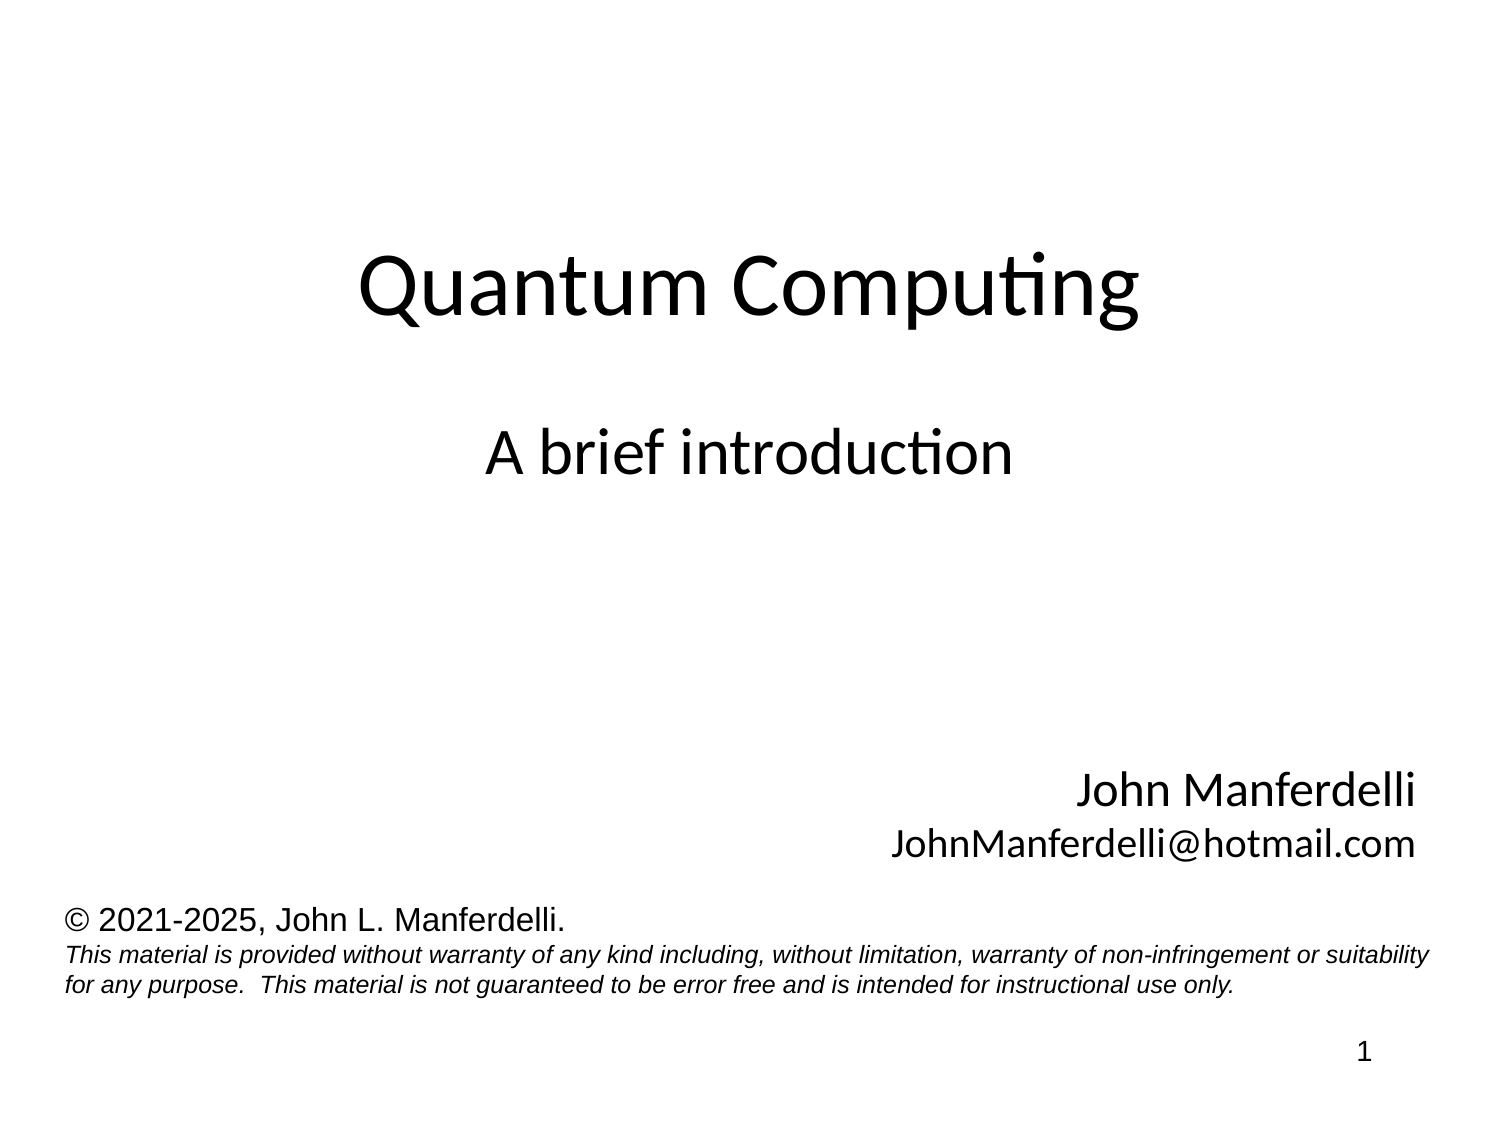

Quantum Computing

A brief introduction
John Manferdelli
JohnManferdelli@hotmail.com
© 2021-2025, John L. Manferdelli.
This material is provided without warranty of any kind including, without limitation, warranty of non-infringement or suitability for any purpose.  This material is not guaranteed to be error free and is intended for instructional use only.

1